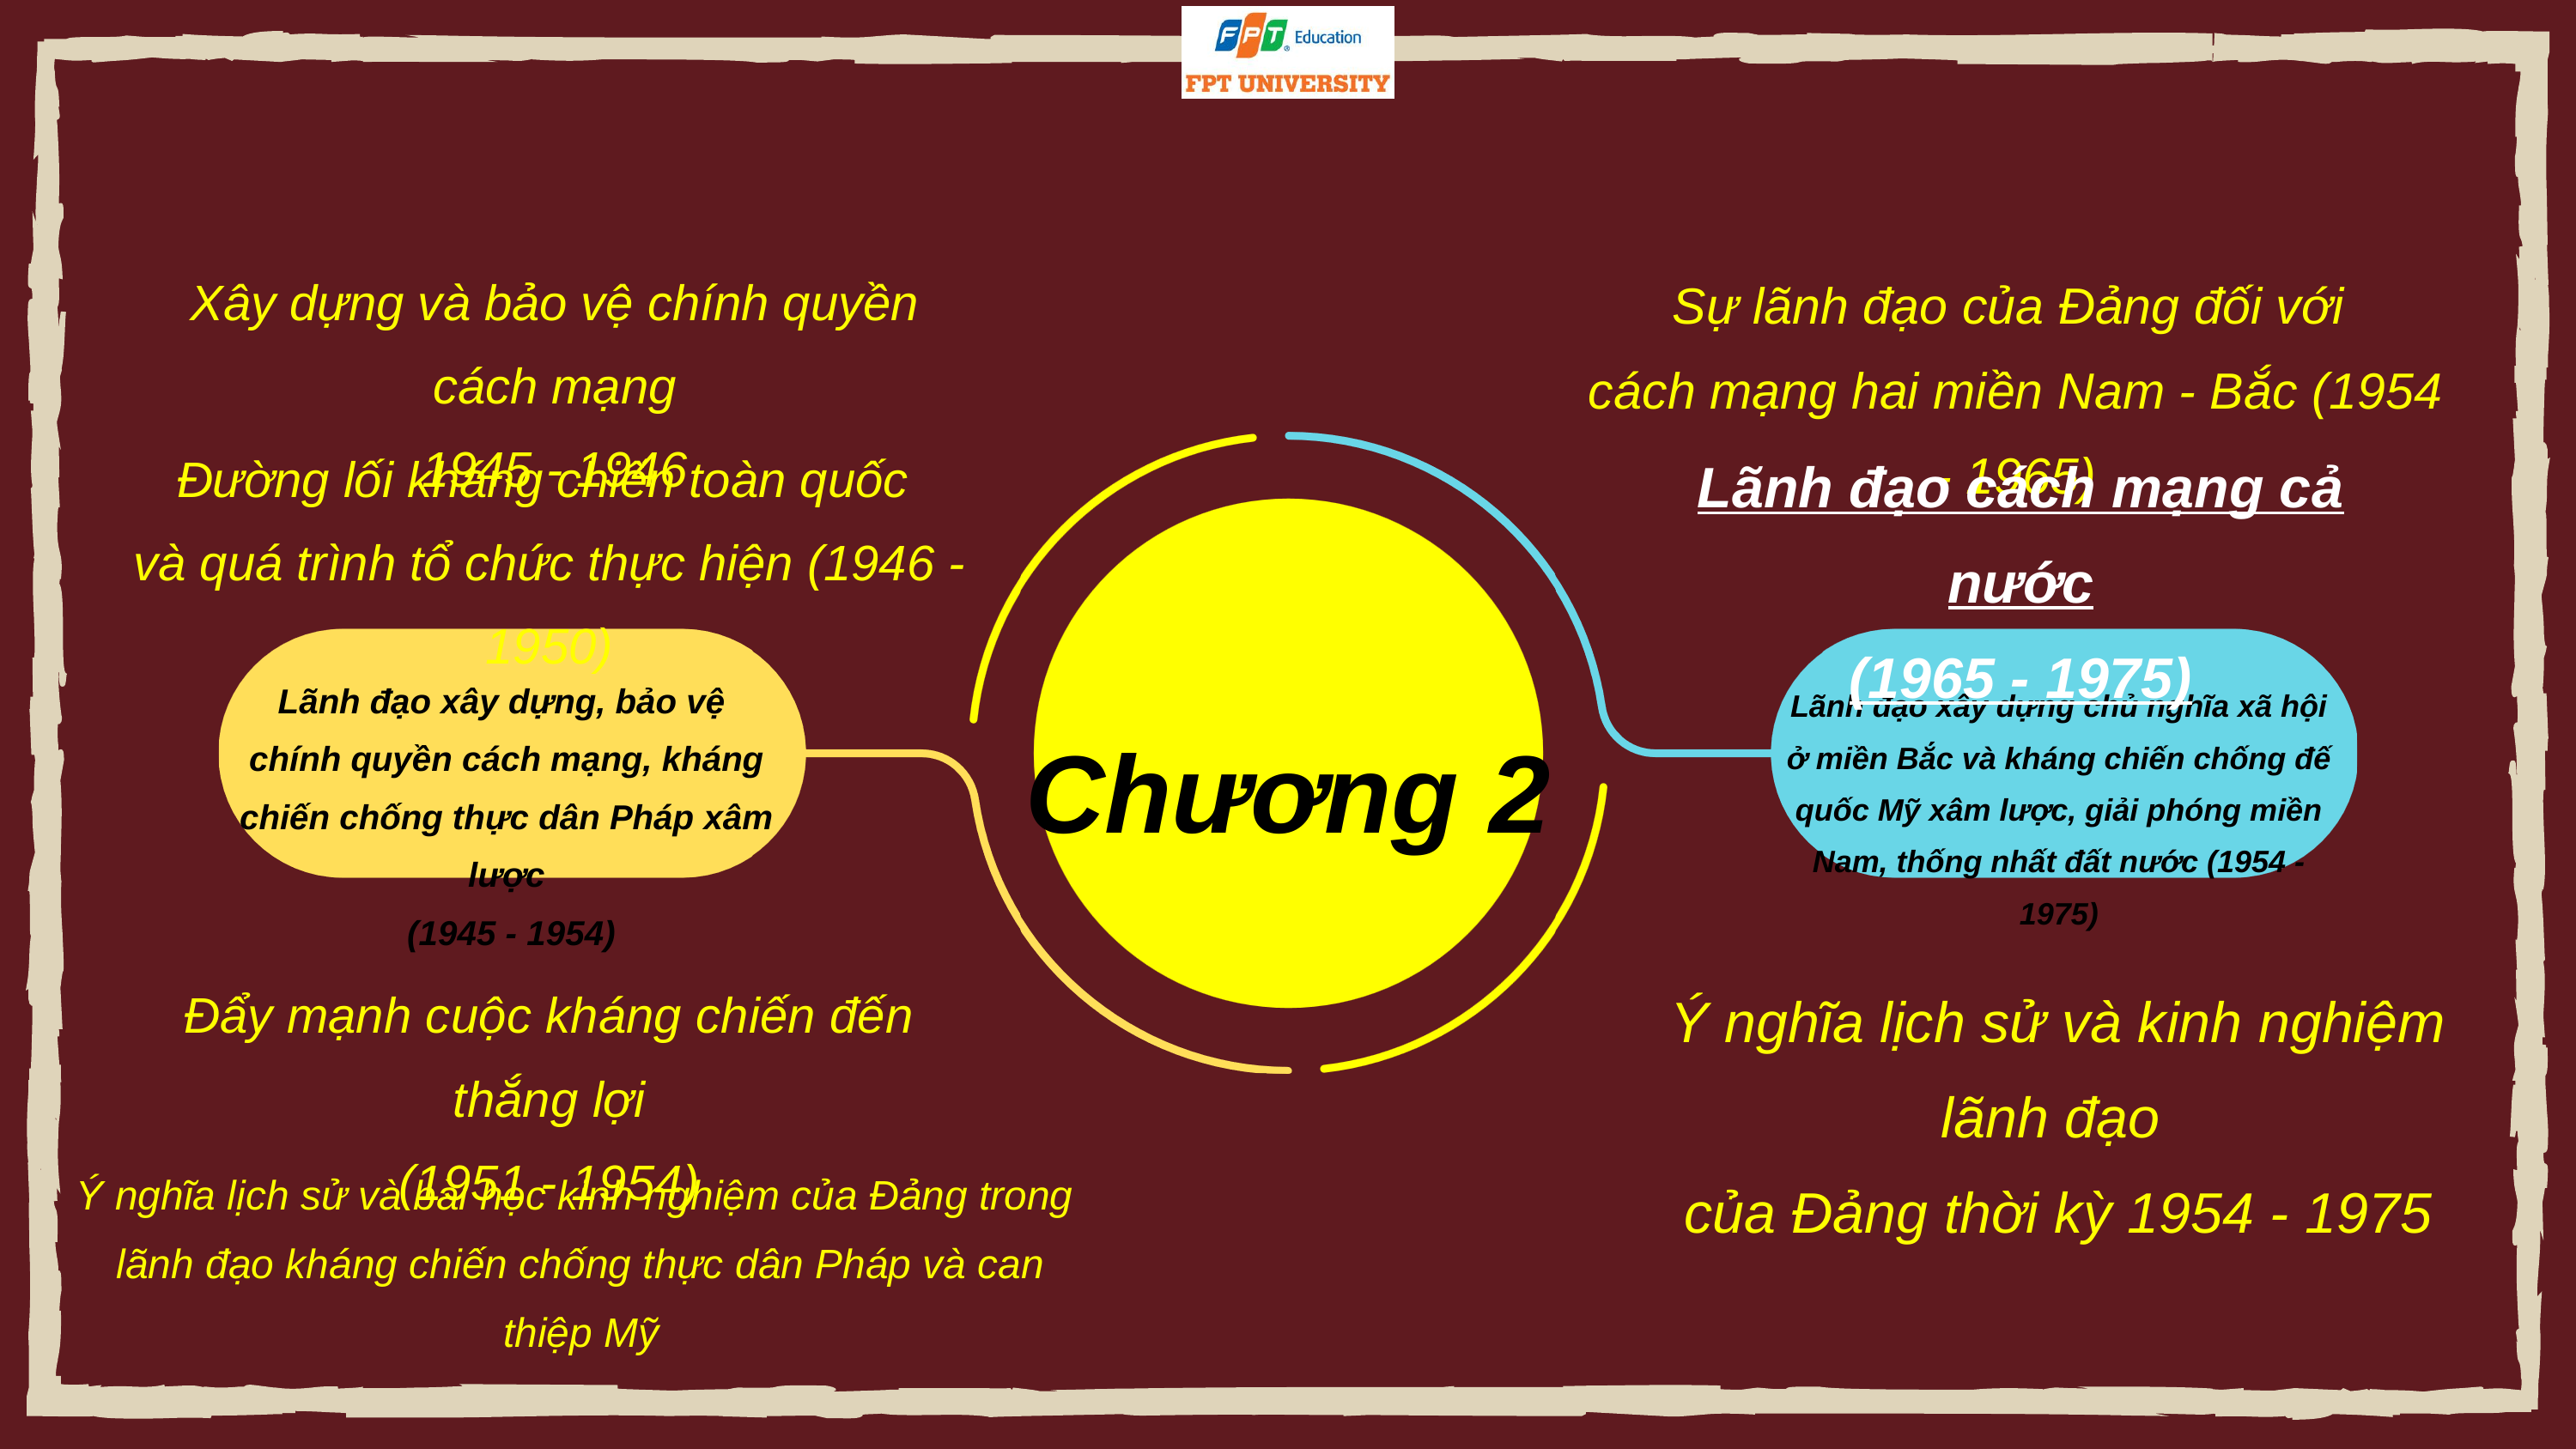

Xây dựng và bảo vệ chính quyền cách mạng
1945 - 1946
Sự lãnh đạo của Đảng đối với
cách mạng hai miền Nam - Bắc (1954 - 1965)
Đường lối kháng chiến toàn quốc
và quá trình tổ chức thực hiện (1946 - 1950)
Lãnh đạo cách mạng cả nước
(1965 - 1975)

Lãnh đạo xây dựng, bảo vệ
chính quyền cách mạng, kháng chiến chống thực dân Pháp xâm lược
 (1945 - 1954)
Chương 2
Lãnh đạo xây dựng chủ nghĩa xã hội ở miền Bắc và kháng chiến chống đế quốc Mỹ xâm lược, giải phóng miền Nam, thống nhất đất nước (1954 - 1975)
Đẩy mạnh cuộc kháng chiến đến thắng lợi
(1951 - 1954)
Ý nghĩa lịch sử và kinh nghiệm lãnh đạo
của Đảng thời kỳ 1954 - 1975
Ý nghĩa lịch sử và bài học kinh nghiệm của Đảng trong
lãnh đạo kháng chiến chống thực dân Pháp và can thiệp Mỹ